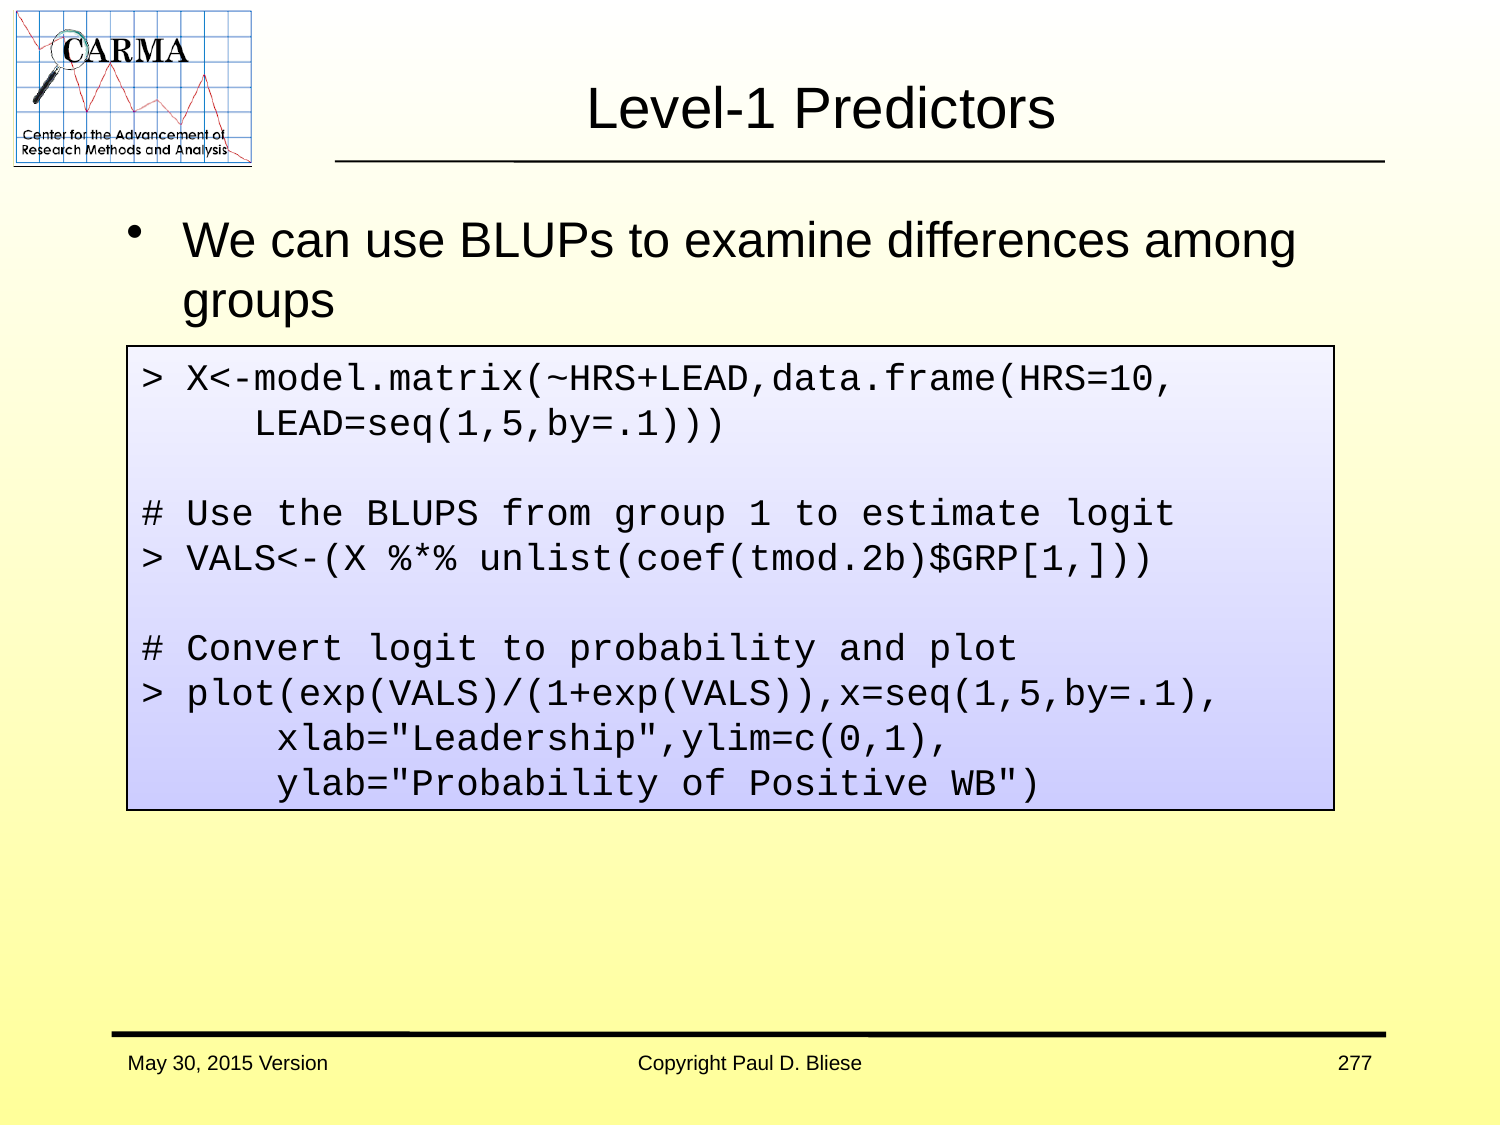

# Level-1 Predictors
We can use BLUPs to examine differences among groups
> X<-model.matrix(~HRS+LEAD,data.frame(HRS=10,
     LEAD=seq(1,5,by=.1)))

# Use the BLUPS from group 1 to estimate logit
> VALS<-(X %*% unlist(coef(tmod.2b)$GRP[1,]))

# Convert logit to probability and plot
> plot(exp(VALS)/(1+exp(VALS)),x=seq(1,5,by=.1),
      xlab="Leadership",ylim=c(0,1),
      ylab="Probability of Positive WB")
May 30, 2015 Version
Copyright Paul D. Bliese
277